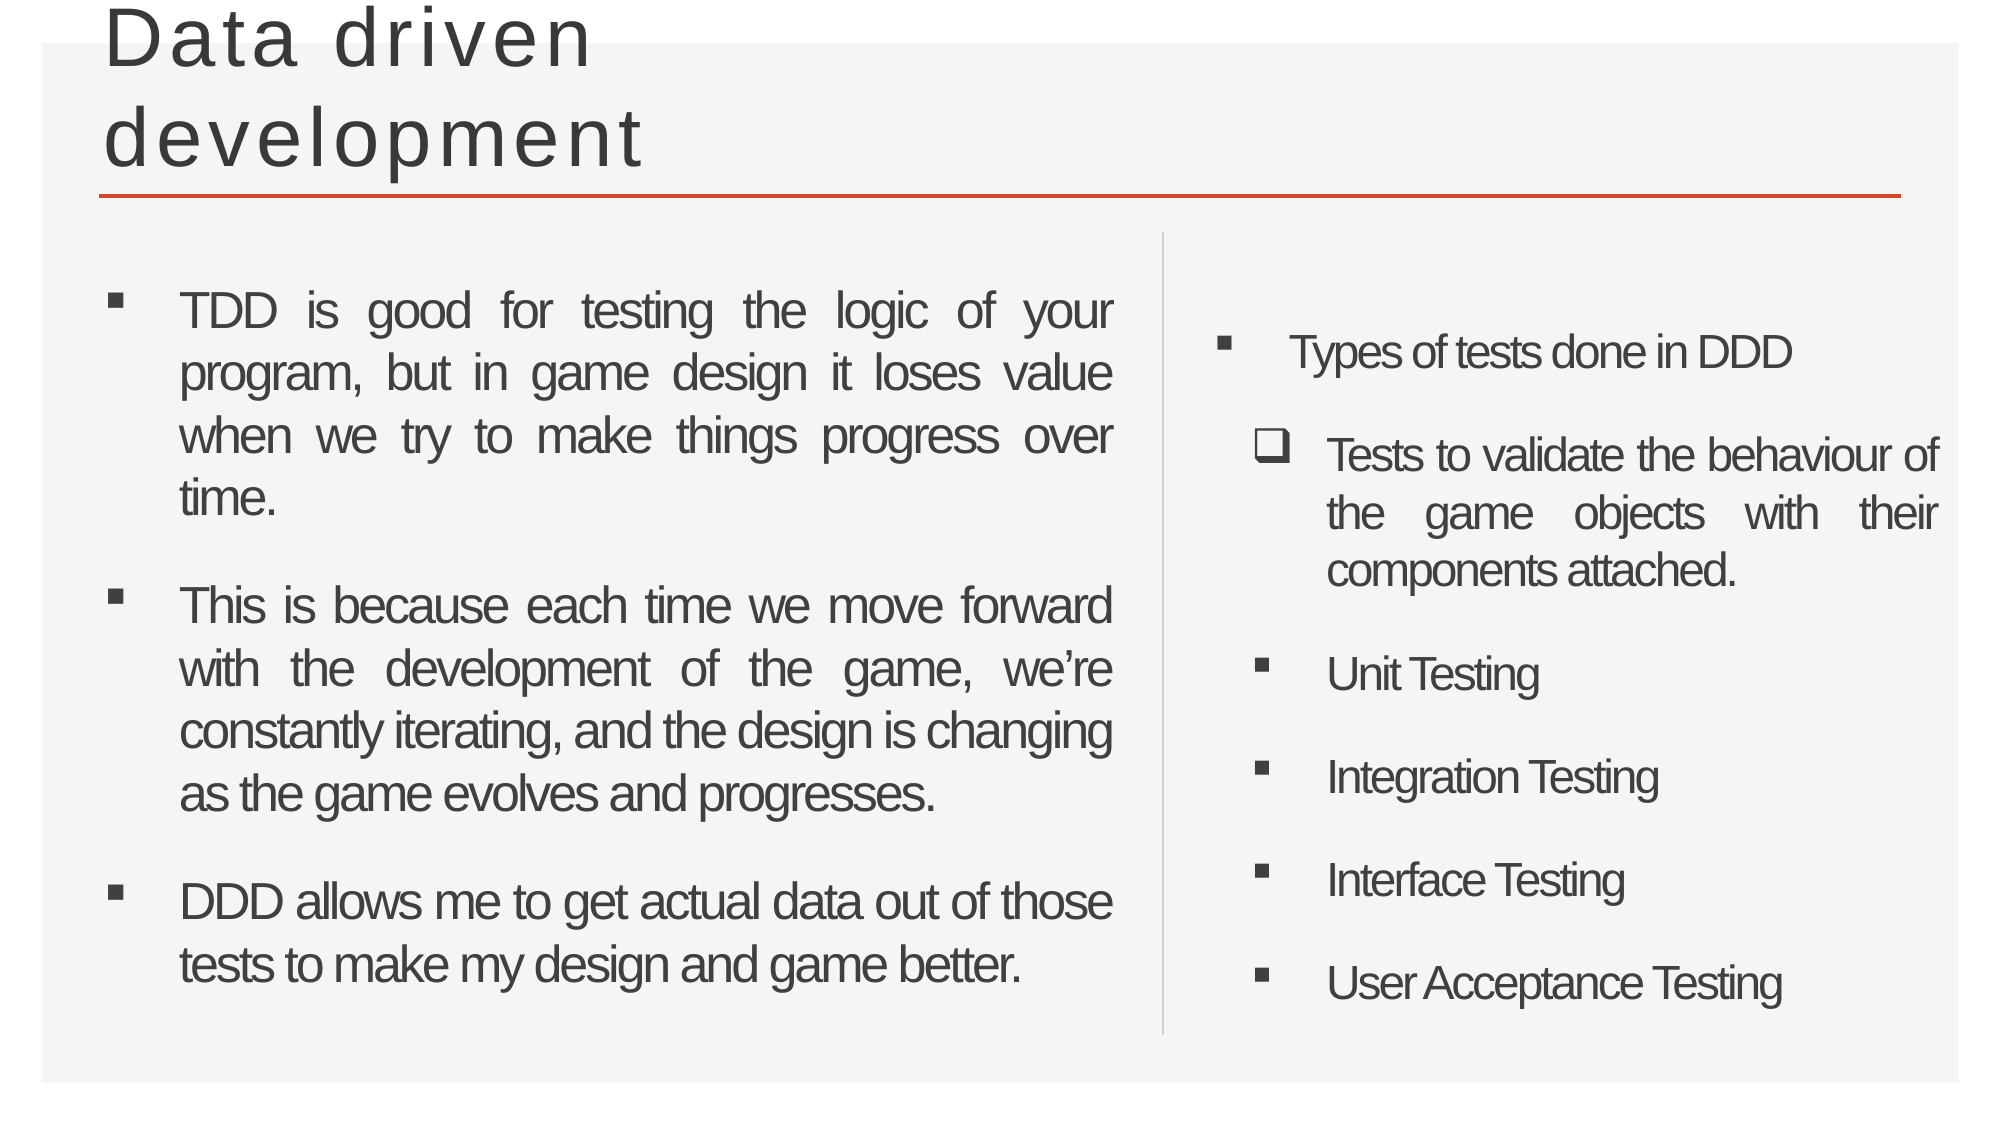

Data driven development
TDD is good for testing the logic of your program, but in game design it loses value when we try to make things progress over time.
This is because each time we move forward with the development of the game, we’re constantly iterating, and the design is changing as the game evolves and progresses.
DDD allows me to get actual data out of those tests to make my design and game better.
Types of tests done in DDD
Tests to validate the behaviour of the game objects with their components attached.
Unit Testing
Integration Testing
Interface Testing
User Acceptance Testing